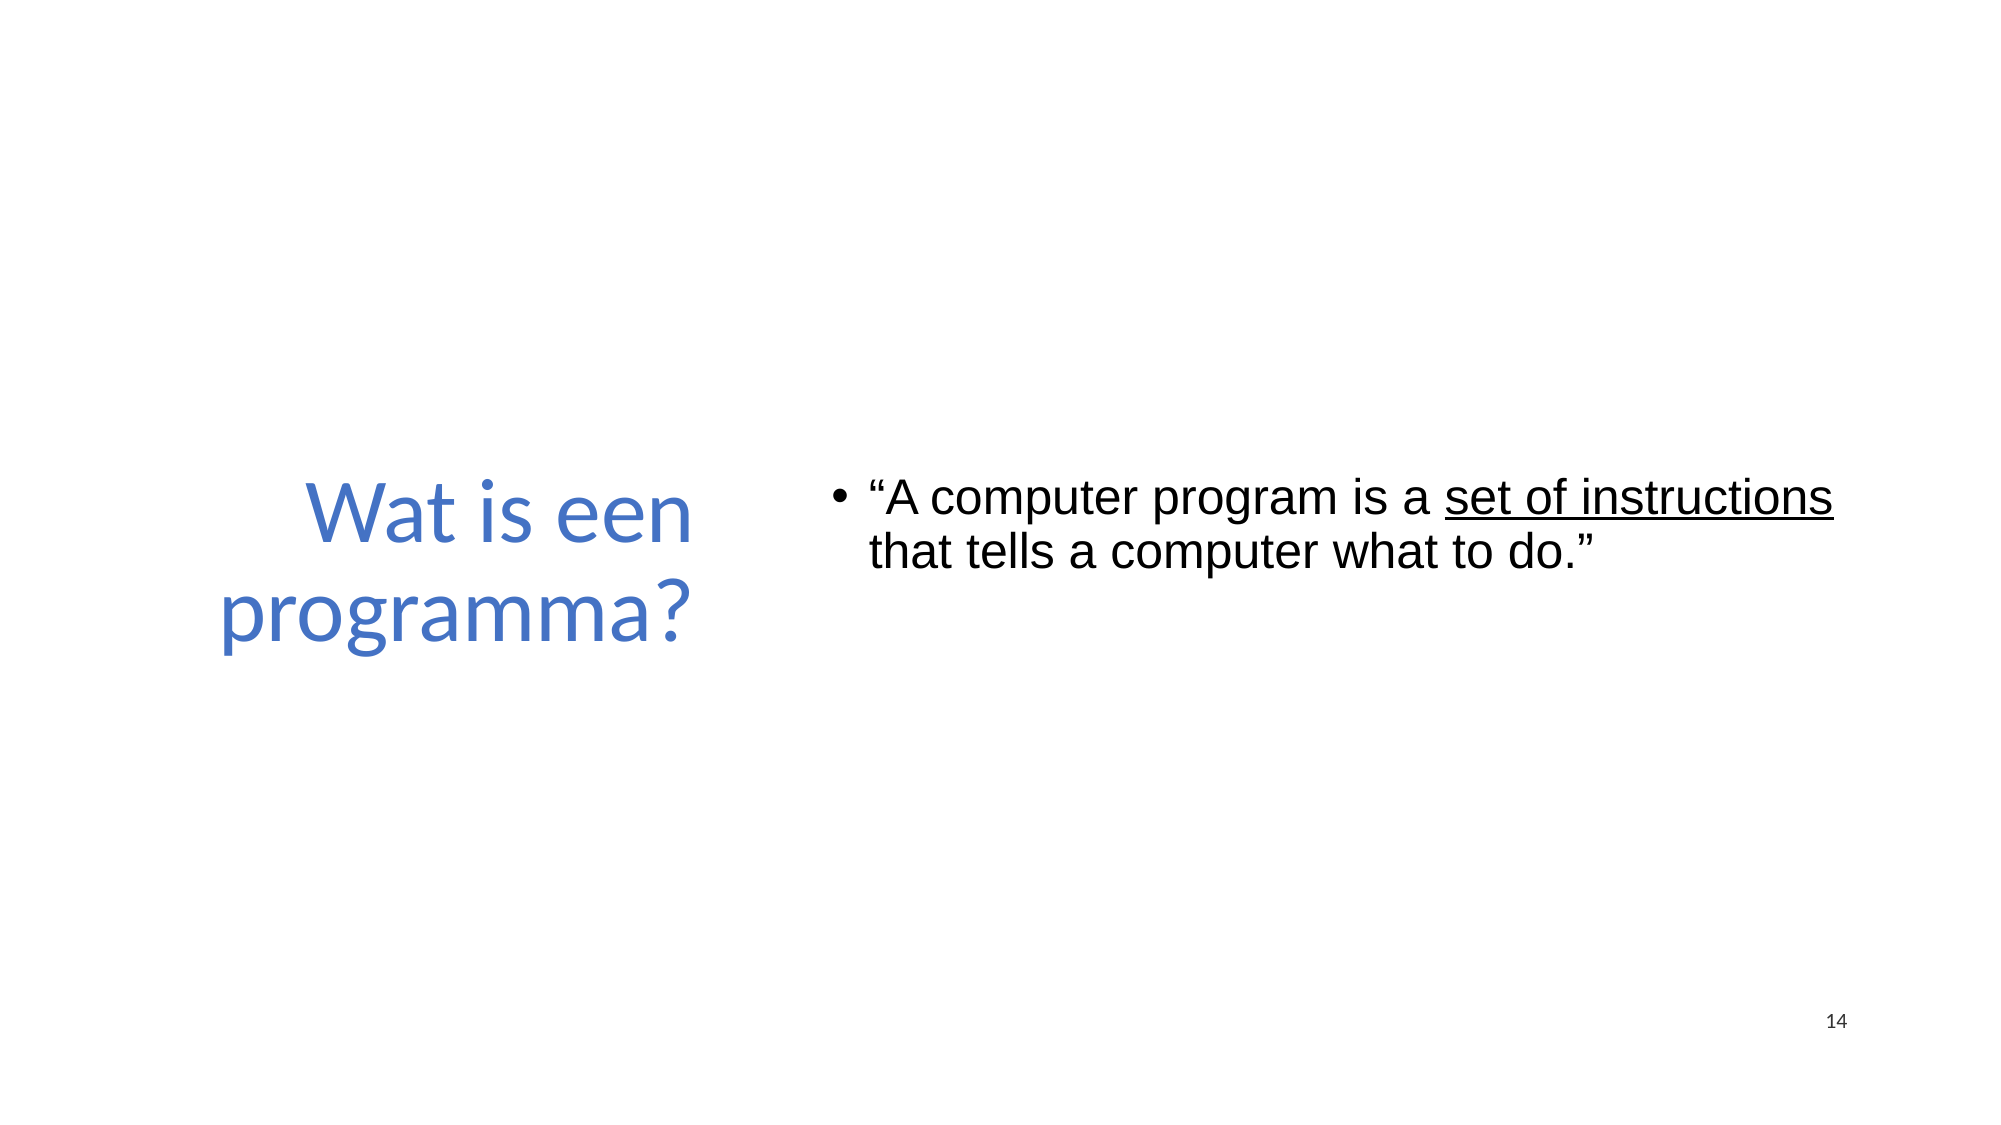

# Wat is een programma?
“A computer program is a set of instructions that tells a computer what to do.”

14